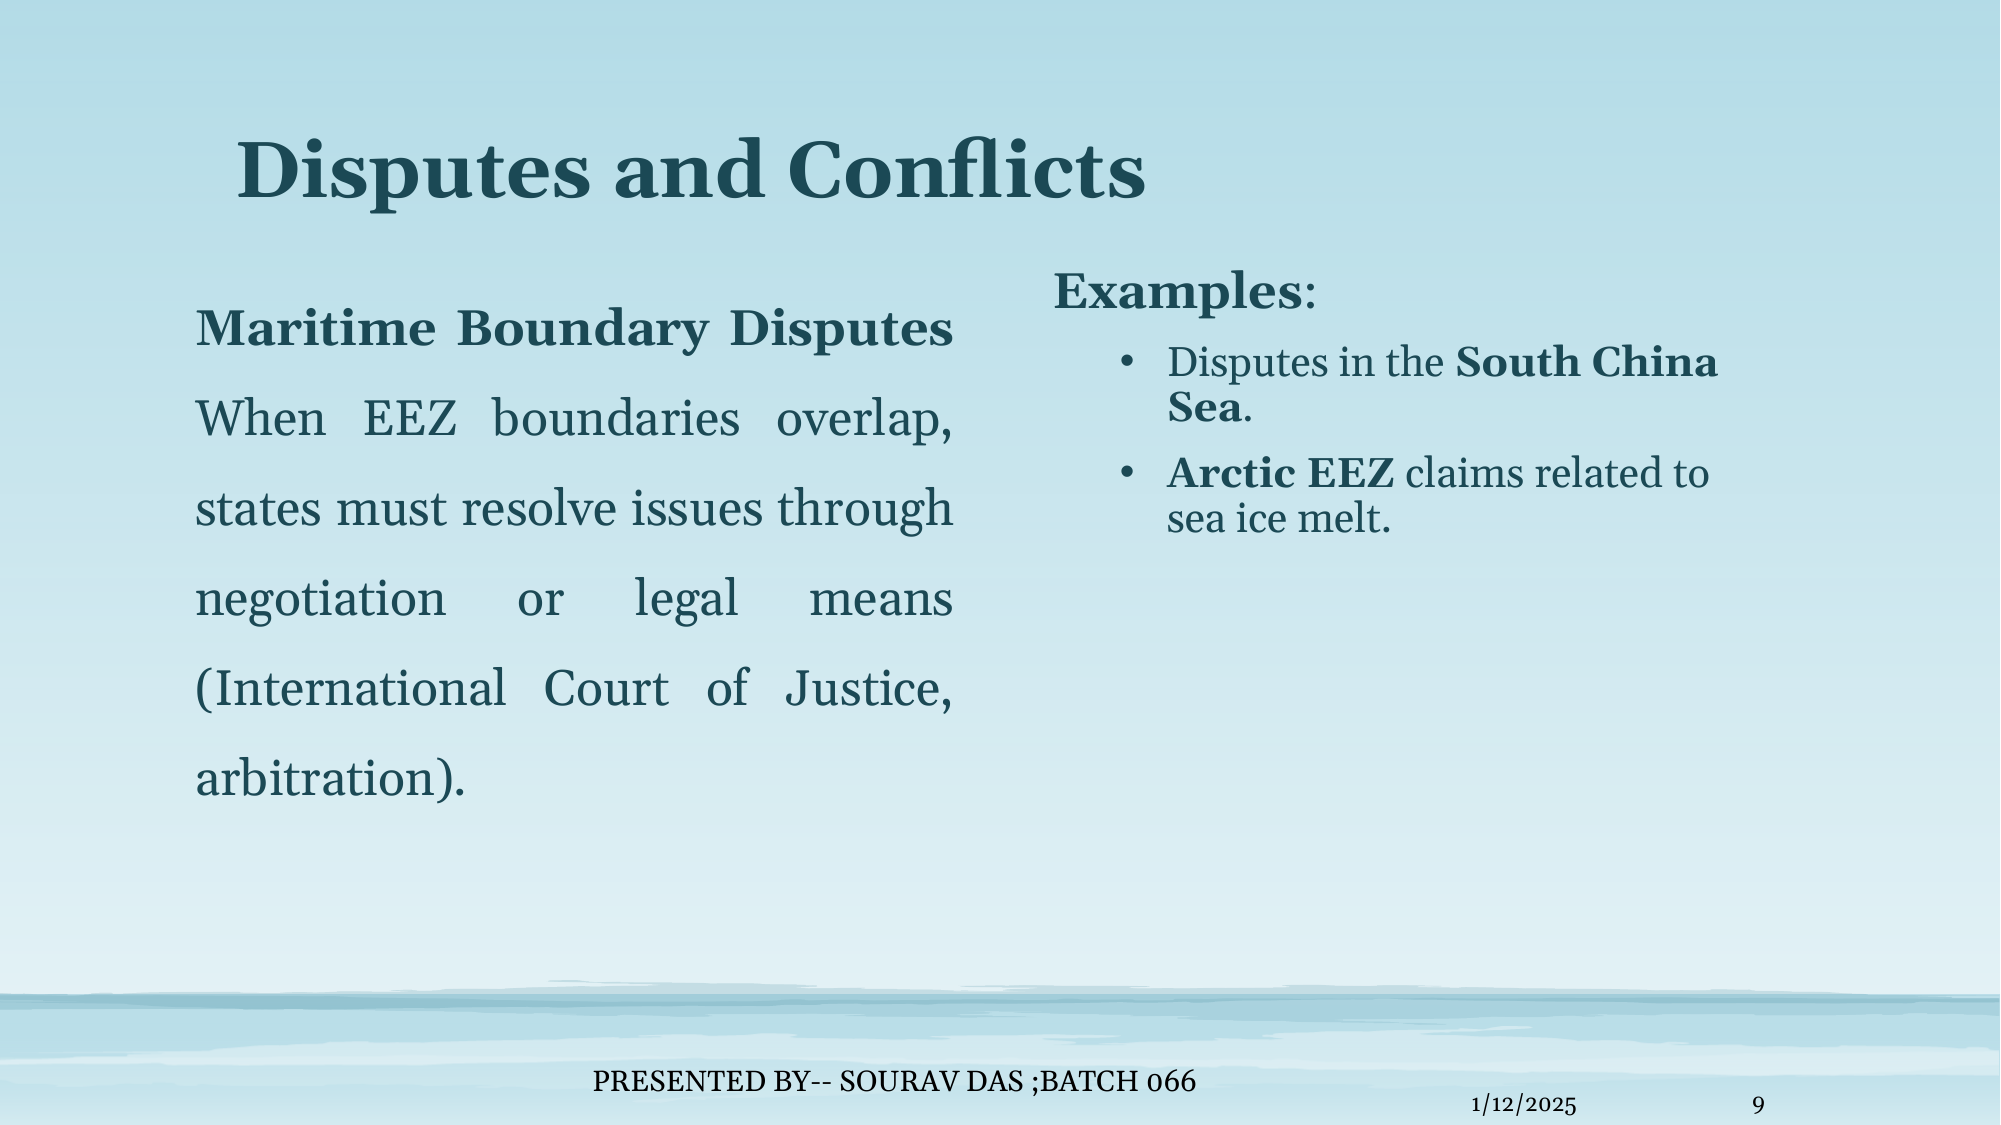

# Disputes and Conflicts
Maritime Boundary Disputes
When EEZ boundaries overlap, states must resolve issues through negotiation or legal means (International Court of Justice, arbitration).

Examples:
Disputes in the South China Sea.
Arctic EEZ claims related to sea ice melt.
Presented by-- Sourav Das ;Batch 066
1/12/2025
9